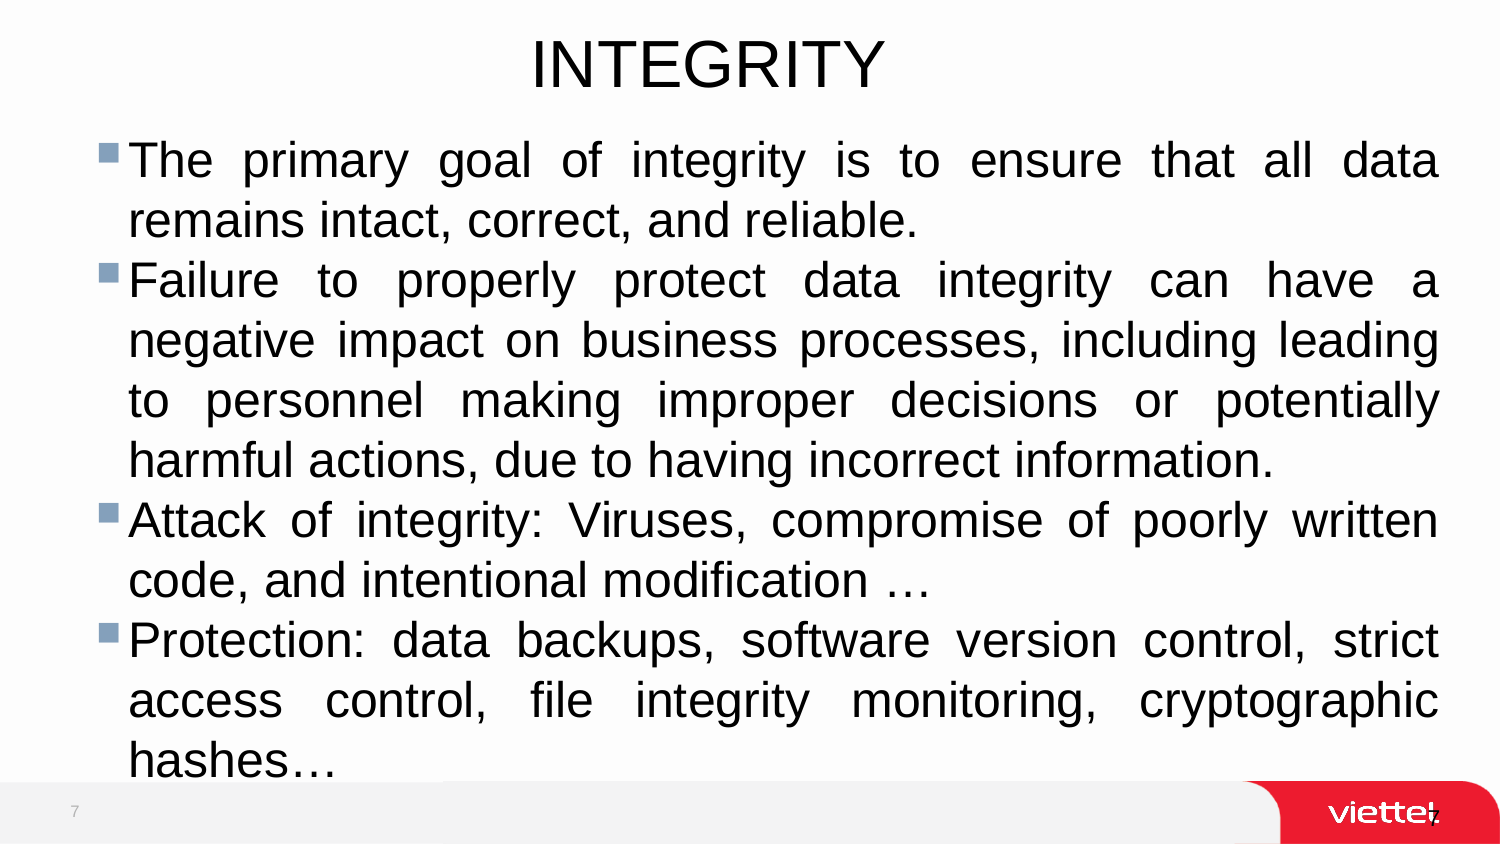

INTEGRITY
The primary goal of integrity is to ensure that all data remains intact, correct, and reliable.
Failure to properly protect data integrity can have a negative impact on business processes, including leading to personnel making improper decisions or potentially harmful actions, due to having incorrect information.
Attack of integrity: Viruses, compromise of poorly written code, and intentional modification …
Protection: data backups, software version control, strict access control, file integrity monitoring, cryptographic hashes…

7